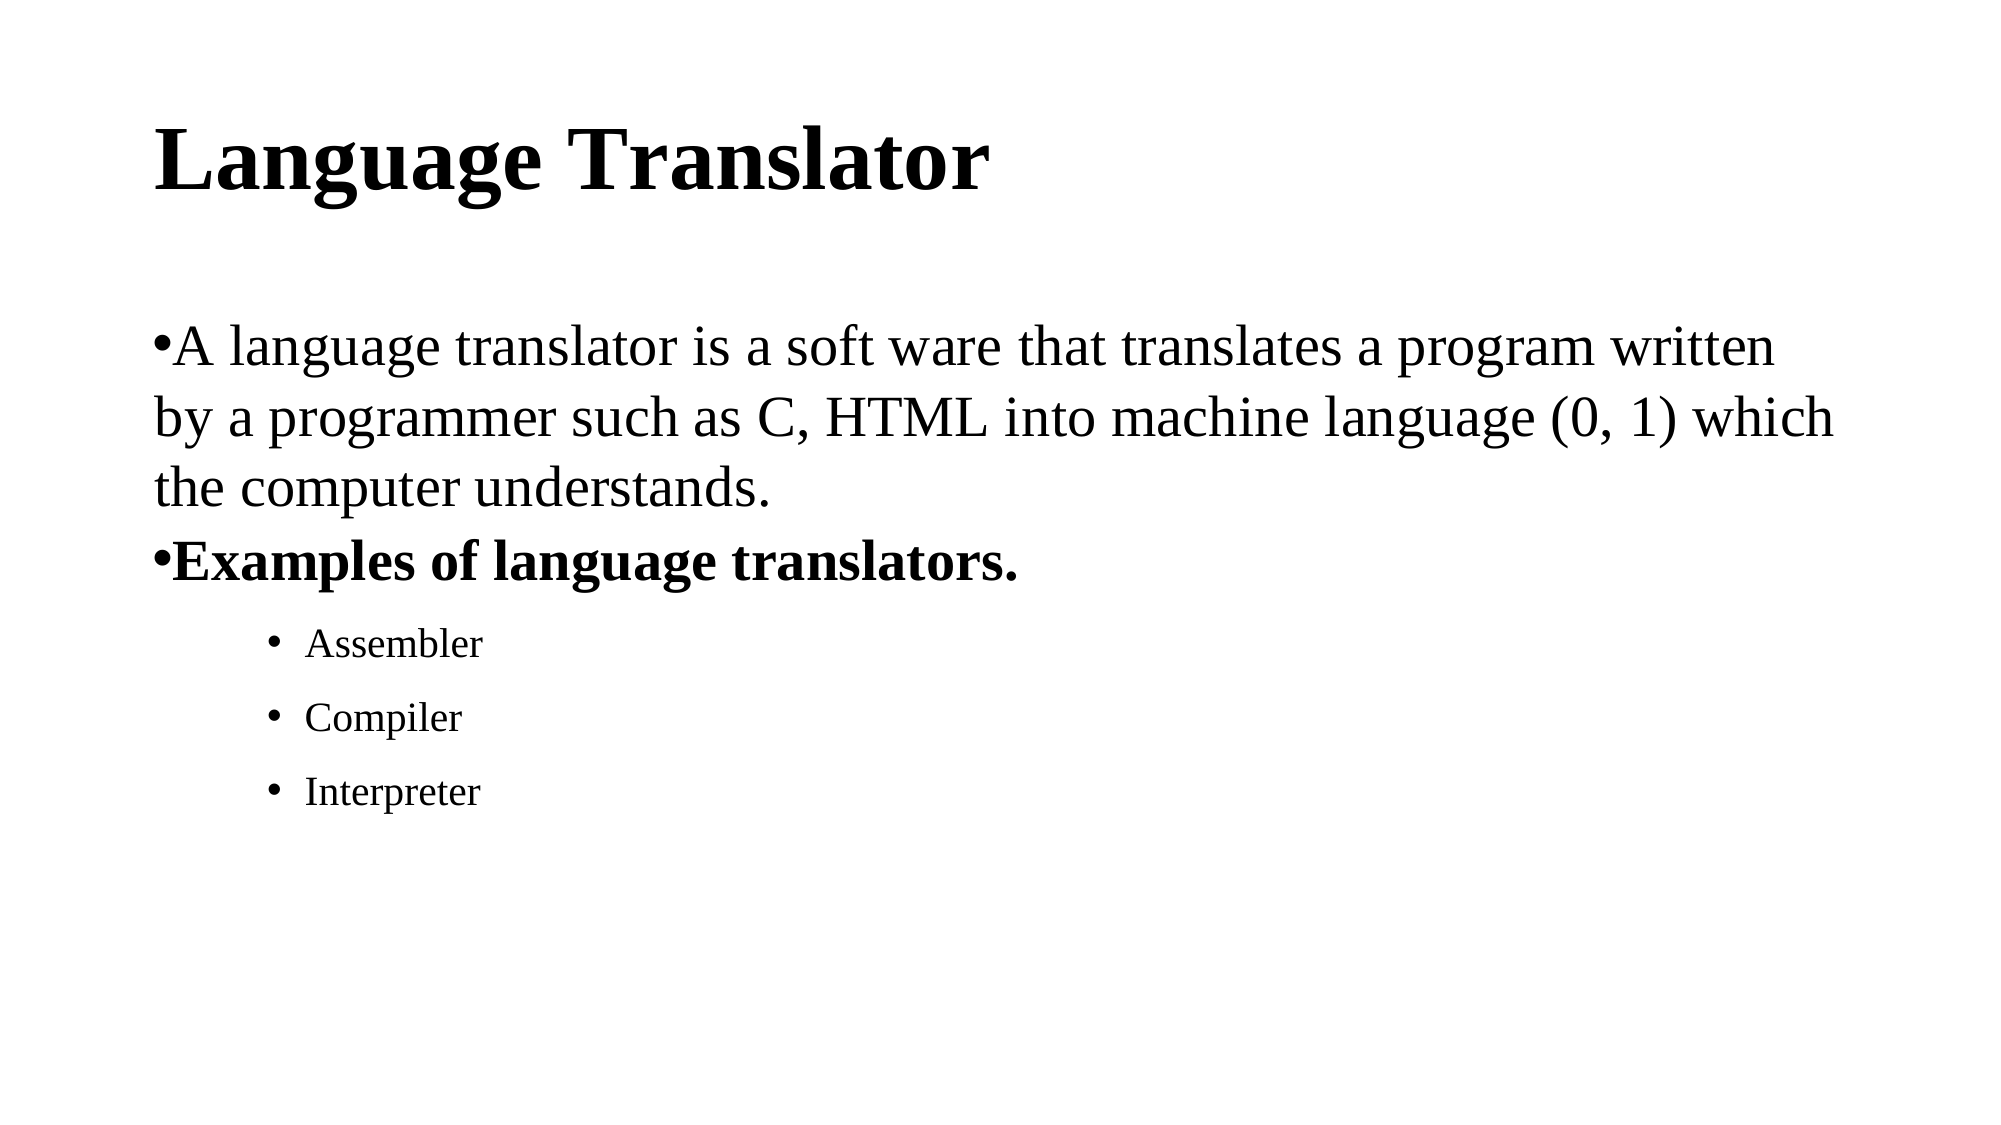

# Language Translator
A language translator is a soft ware that translates a program written by a programmer such as C, HTML into machine language (0, 1) which the computer understands.
Examples of language translators.
Assembler
Compiler
Interpreter